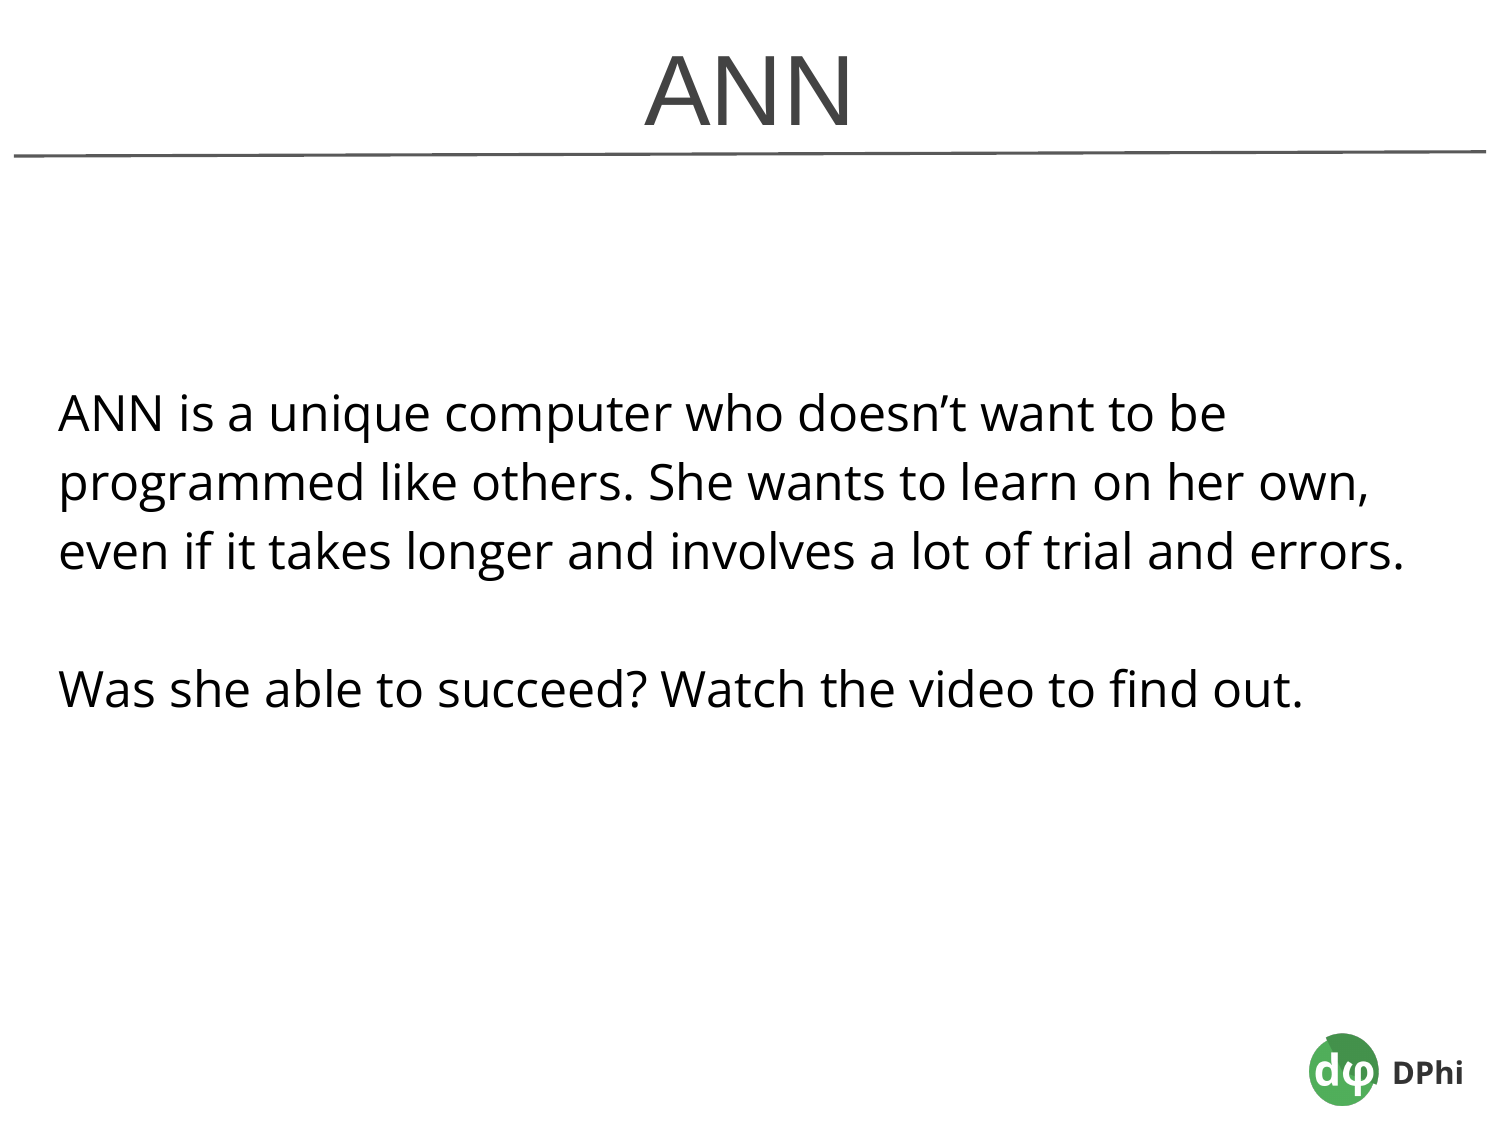

ANN
ANN is a unique computer who doesn’t want to be programmed like others. She wants to learn on her own, even if it takes longer and involves a lot of trial and errors.

Was she able to succeed? Watch the video to find out.